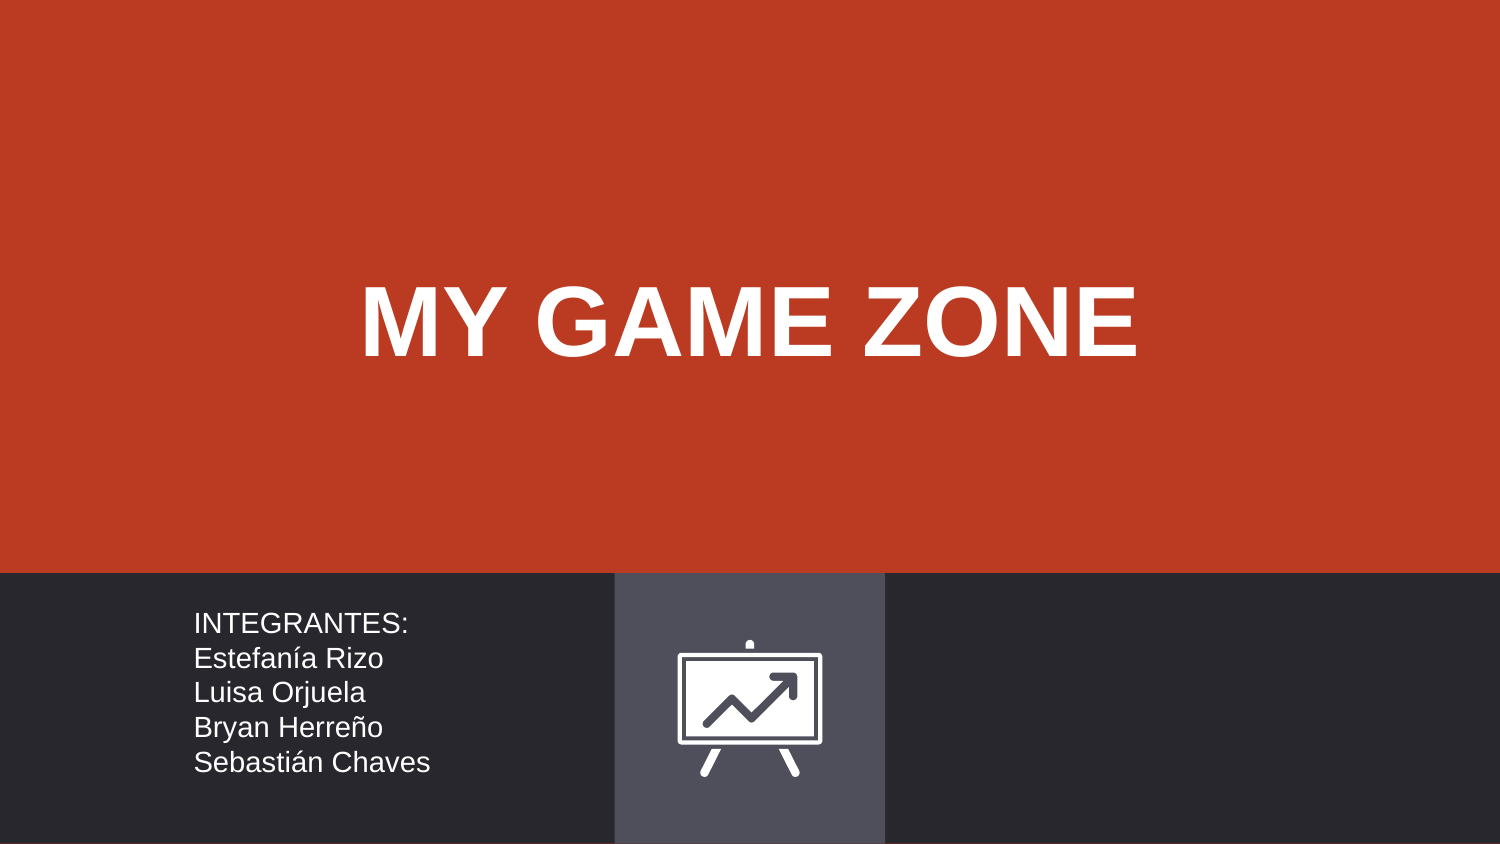

# MY GAME ZONE
INTEGRANTES:
Estefanía Rizo
Luisa Orjuela
Bryan Herreño
Sebastián Chaves